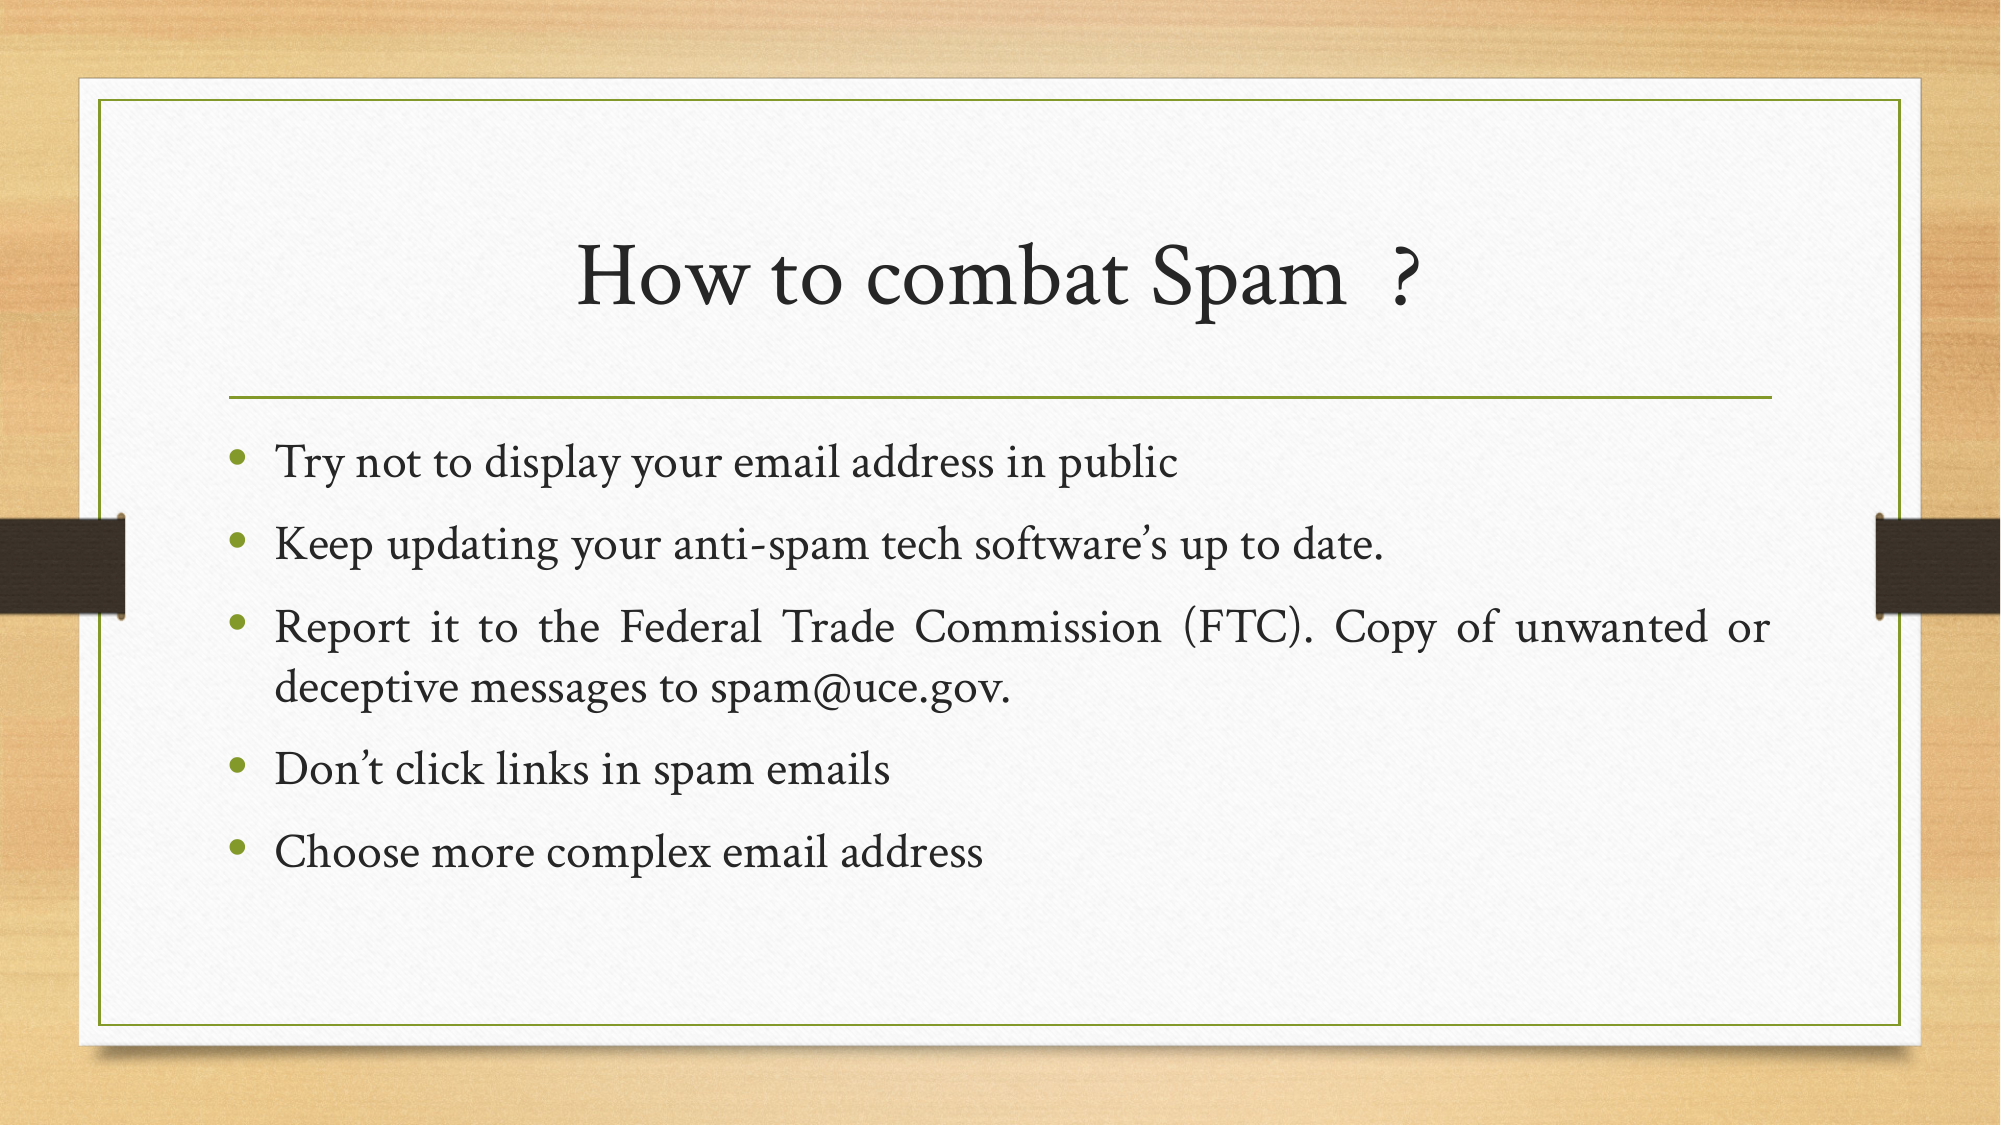

# How to combat Spam  ?
Try not to display your email address in public
Keep updating your anti-spam tech software’s up to date.
Report it to the Federal Trade Commission (FTC). Copy of unwanted or deceptive messages to spam@uce.gov.
Don’t click links in spam emails
Choose more complex email address